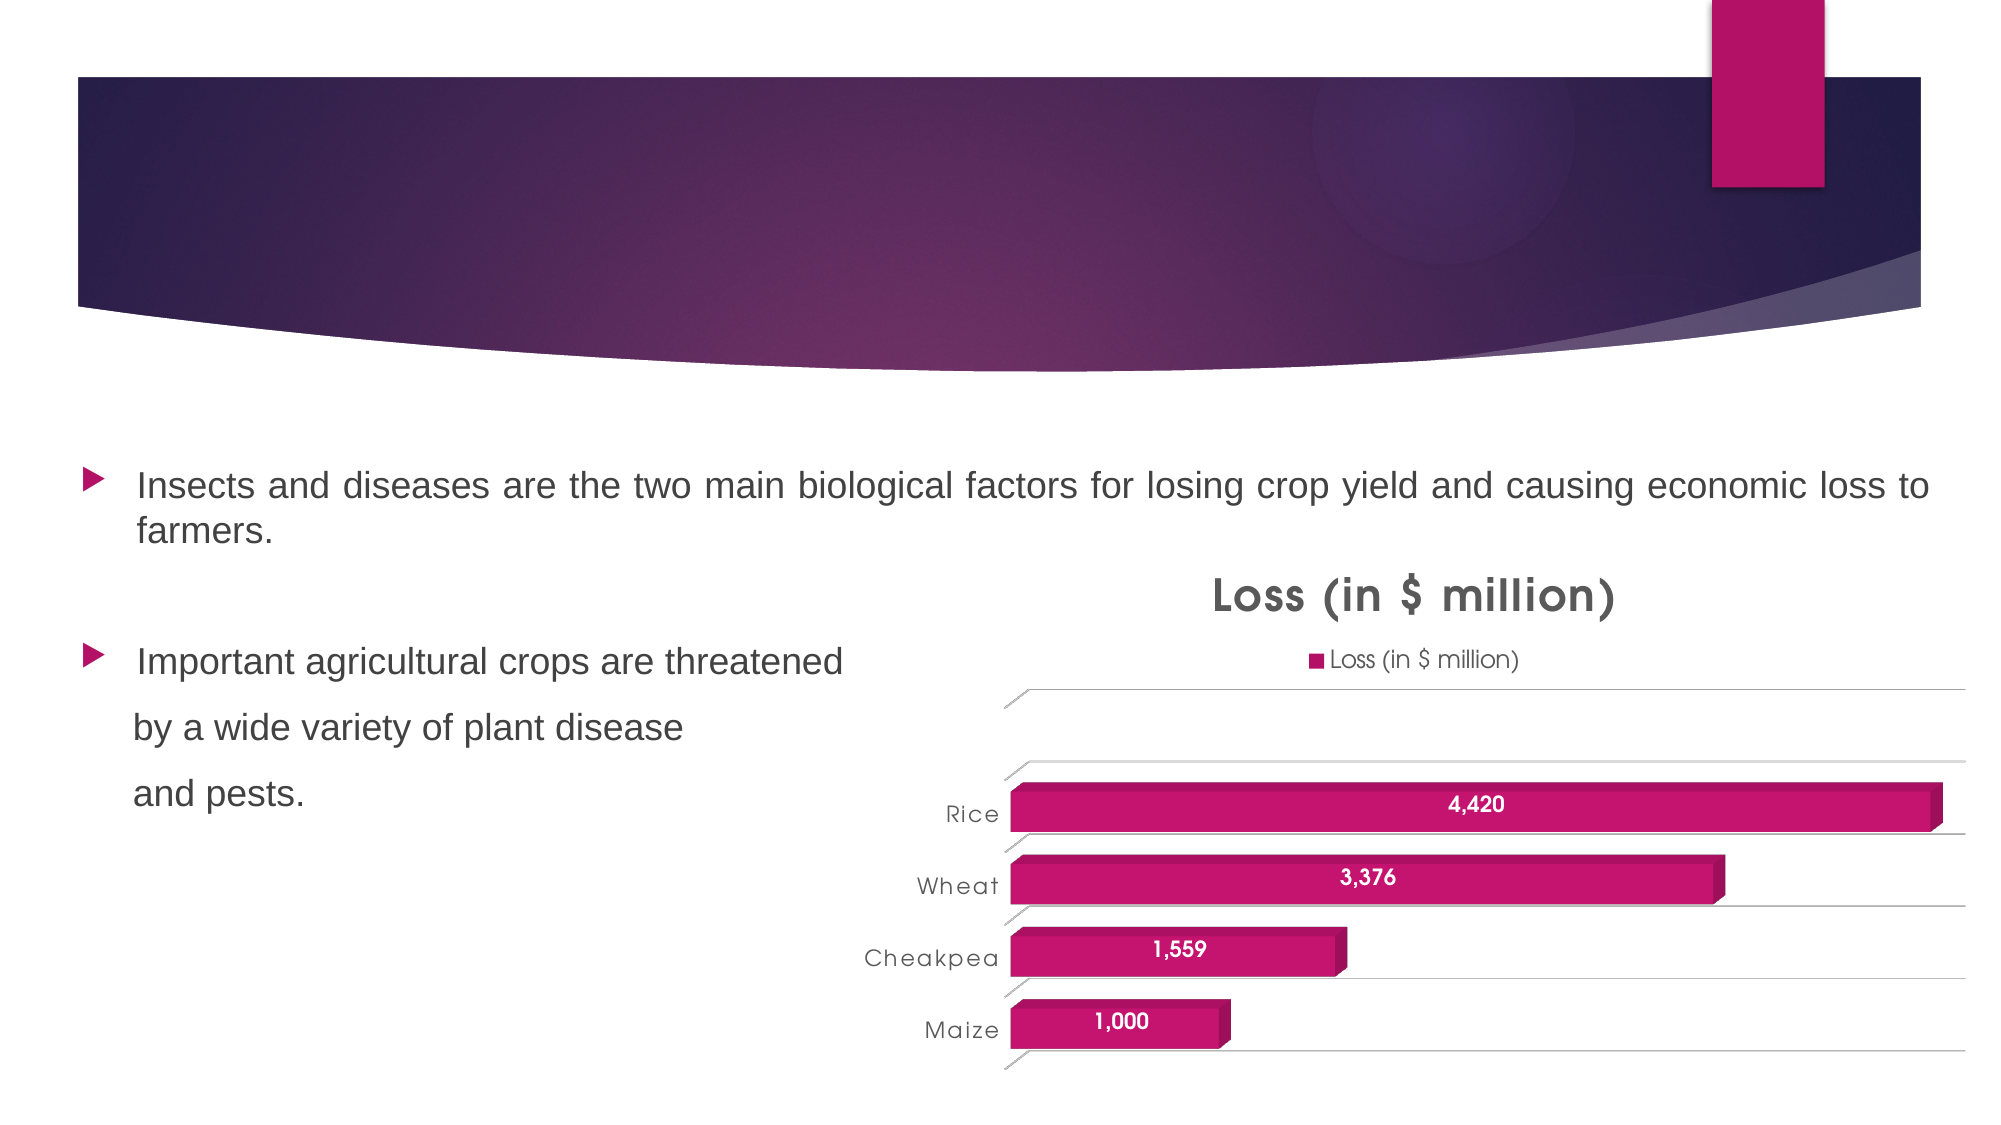

Insects and diseases are the two main biological factors for losing crop yield and causing economic loss to farmers.

Important agricultural crops are threatened
     by a wide variety of plant disease
     and pests.

[unsupported chart]